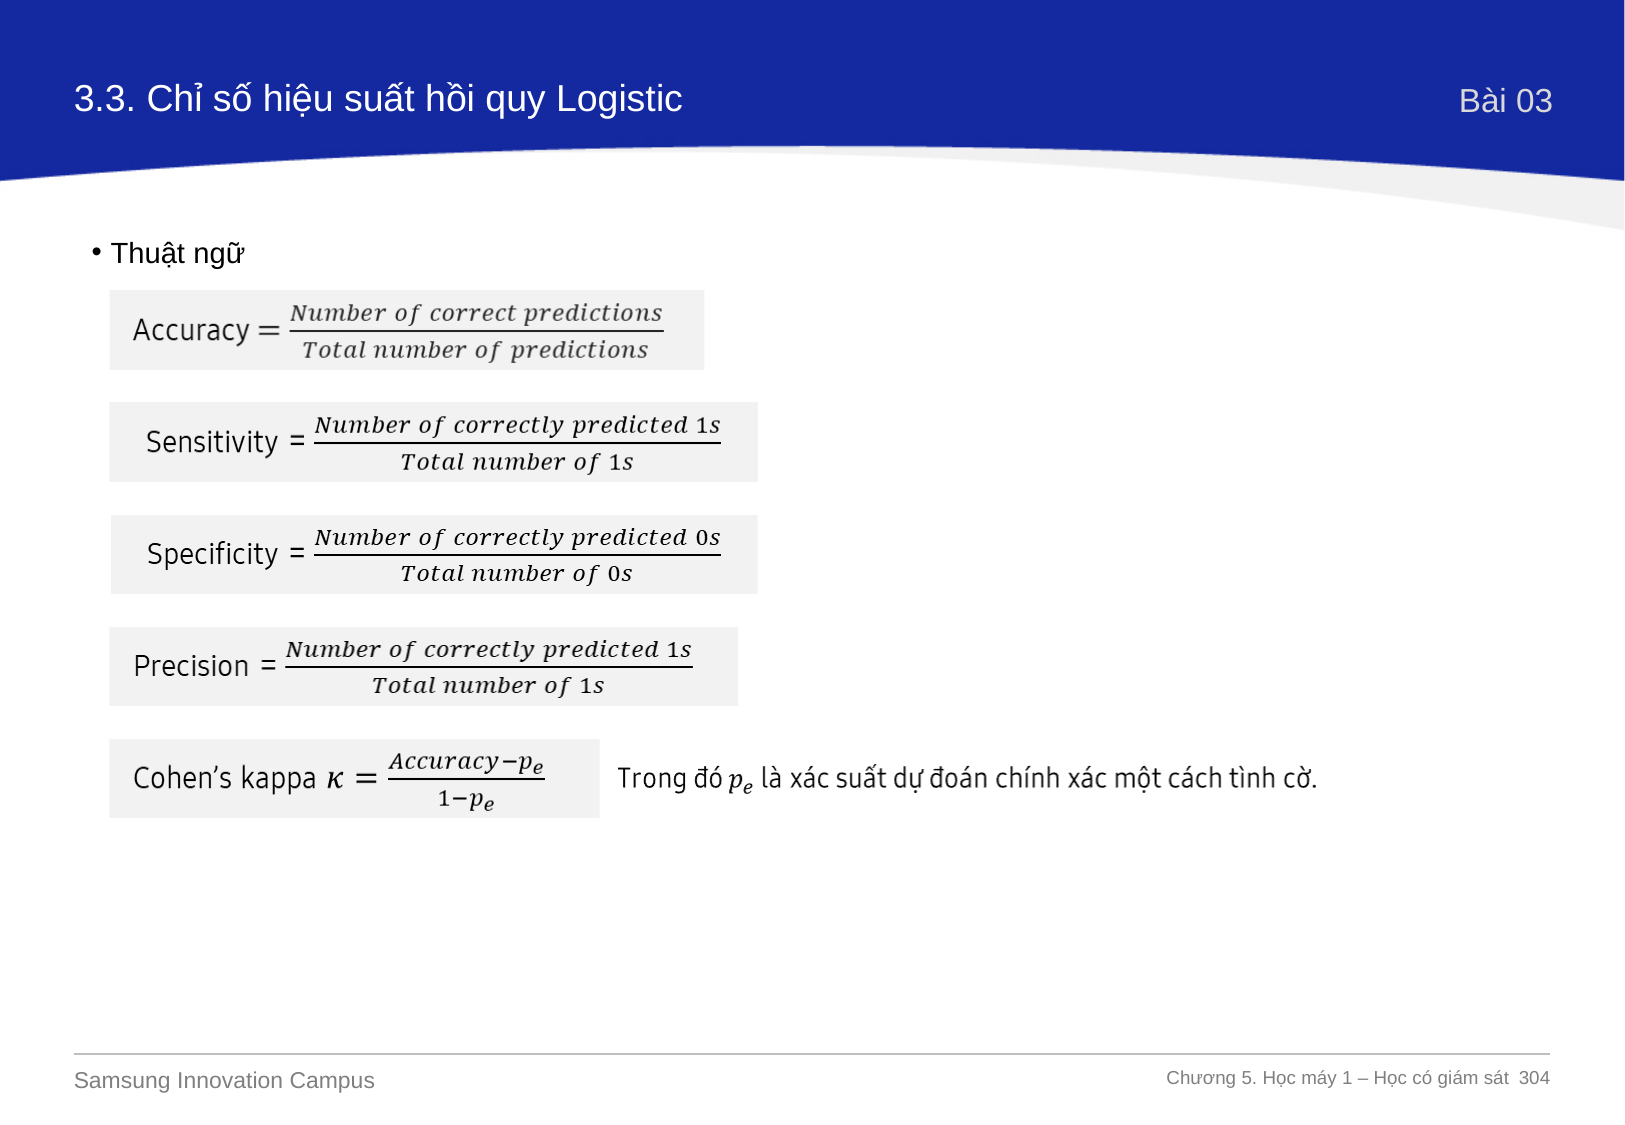

3.3. Chỉ số hiệu suất hồi quy Logistic
Bài 03
Thuật ngữ